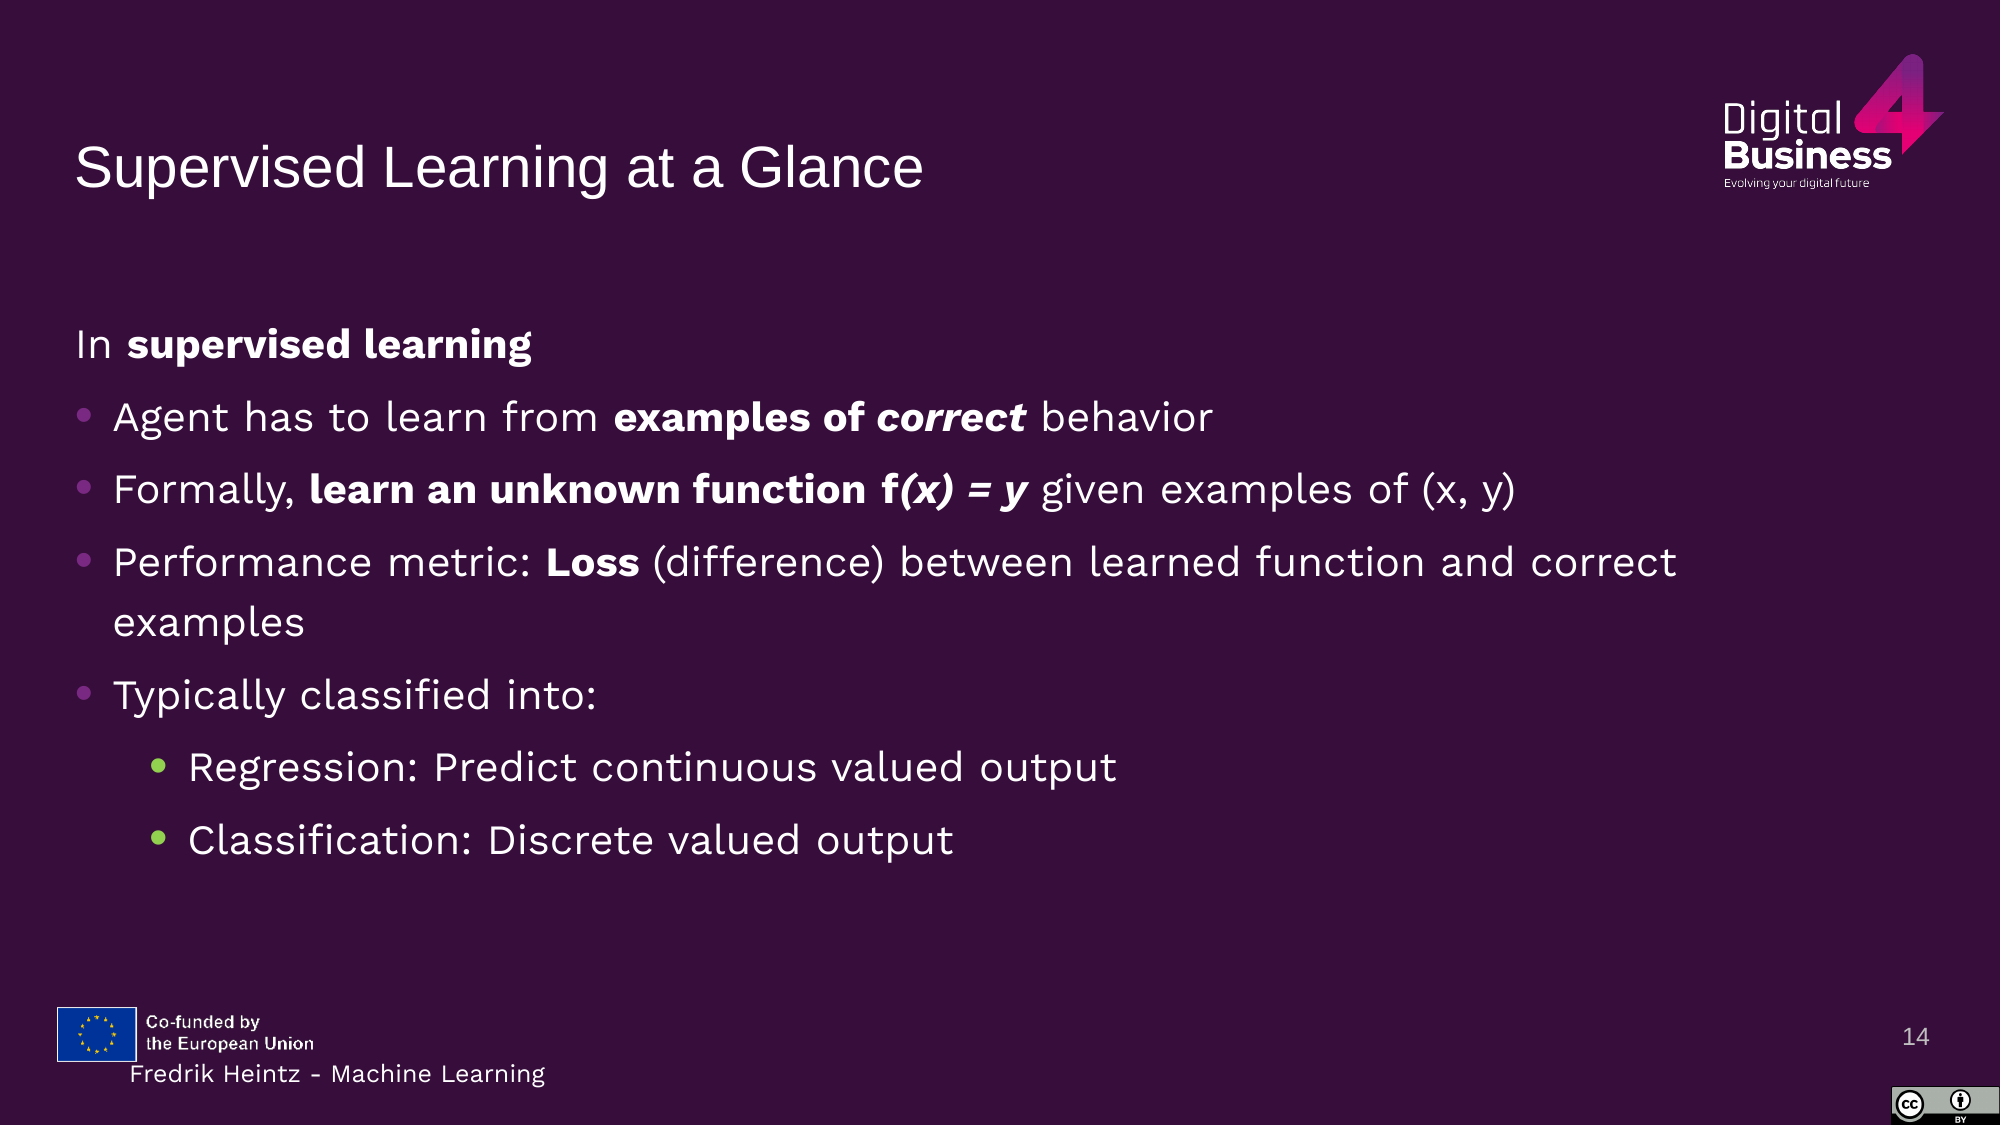

# Supervised Learning at a Glance
In supervised learning
Agent has to learn from examples of correct behavior
Formally, learn an unknown function f(x) = y given examples of (x, y)
Performance metric: Loss (difference) between learned function and correct examples
Typically classified into:
Regression: Predict continuous valued output
Classification: Discrete valued output
14
Fredrik Heintz - Machine Learning